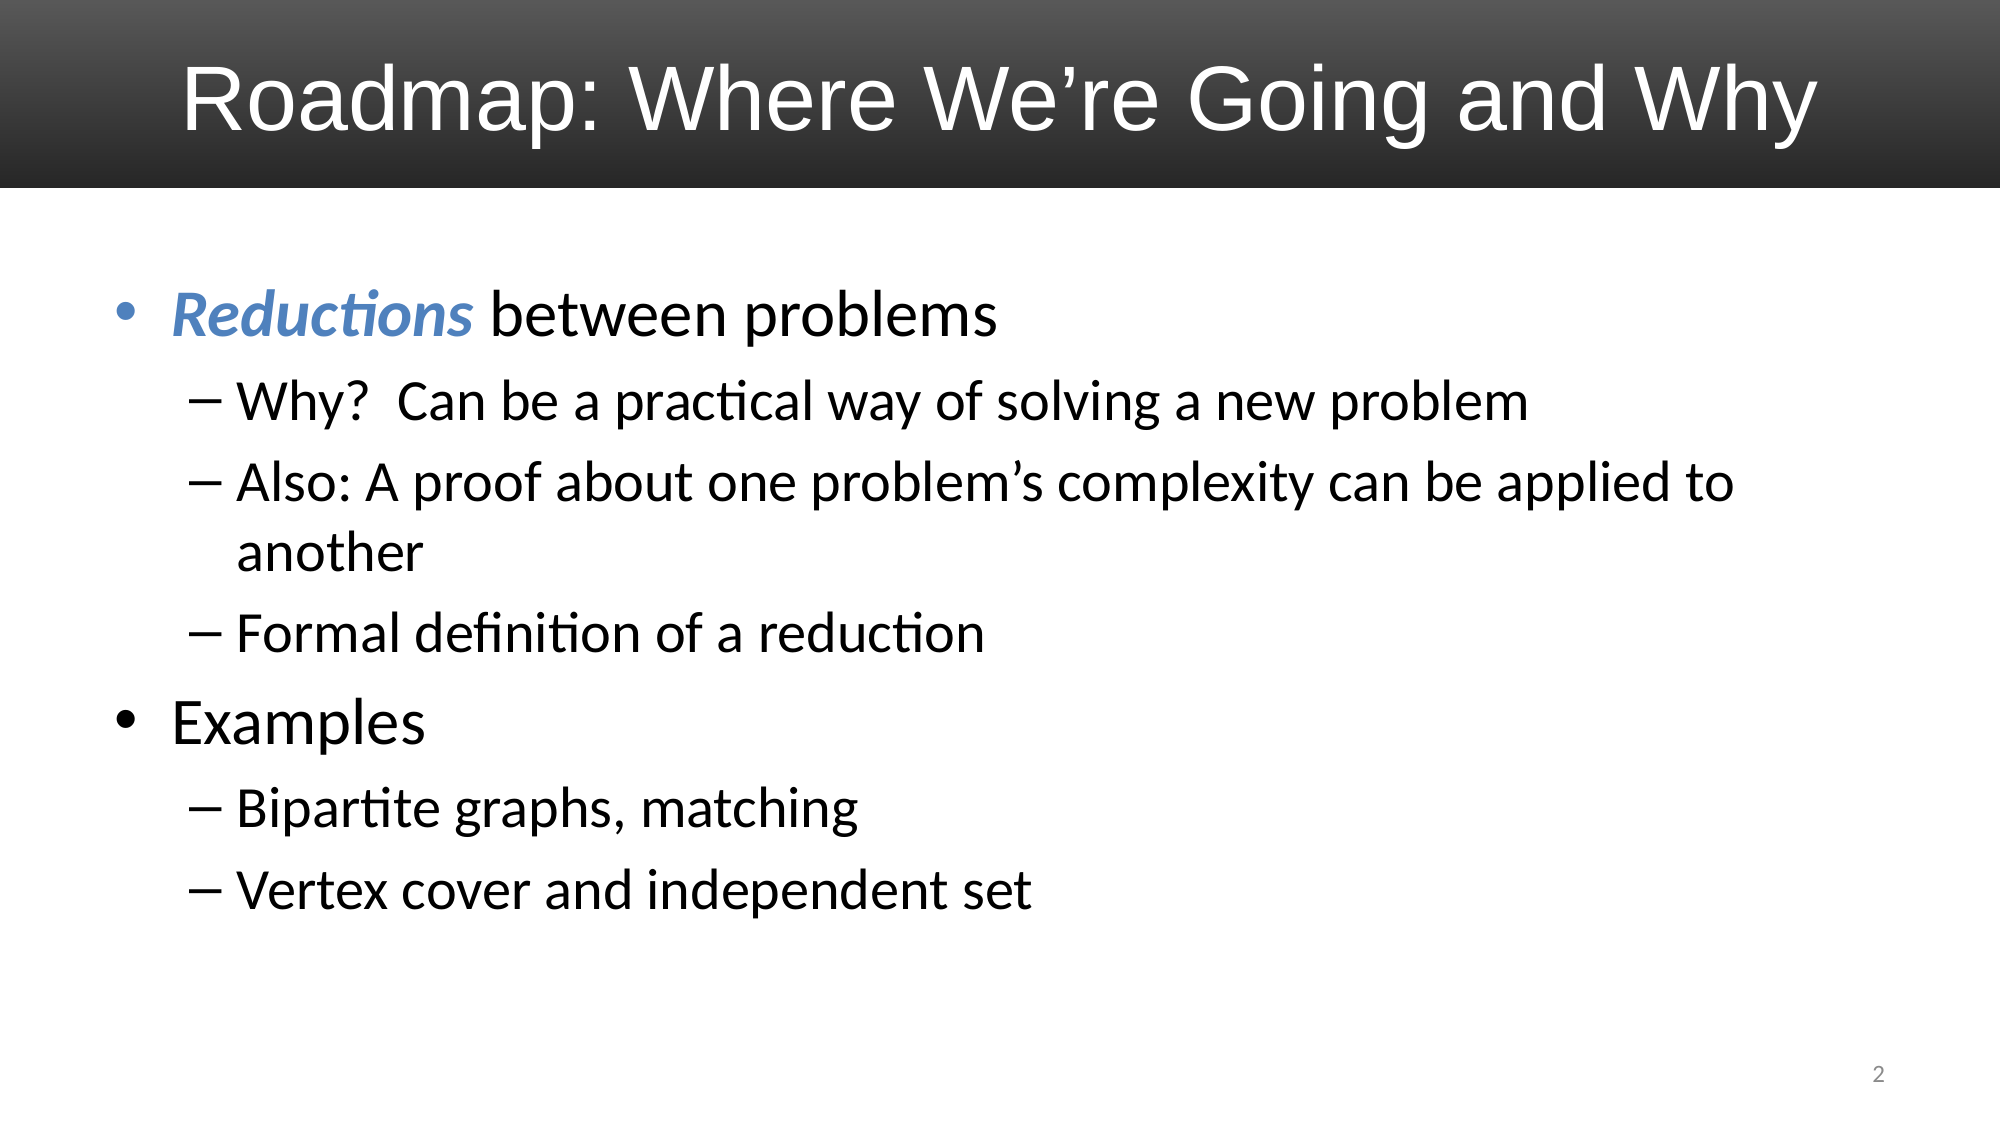

# Roadmap: Where We’re Going and Why
Reductions between problems
Why?  Can be a practical way of solving a new problem
Also: A proof about one problem’s complexity can be applied to another
Formal definition of a reduction
Examples
Bipartite graphs, matching
Vertex cover and independent set
2